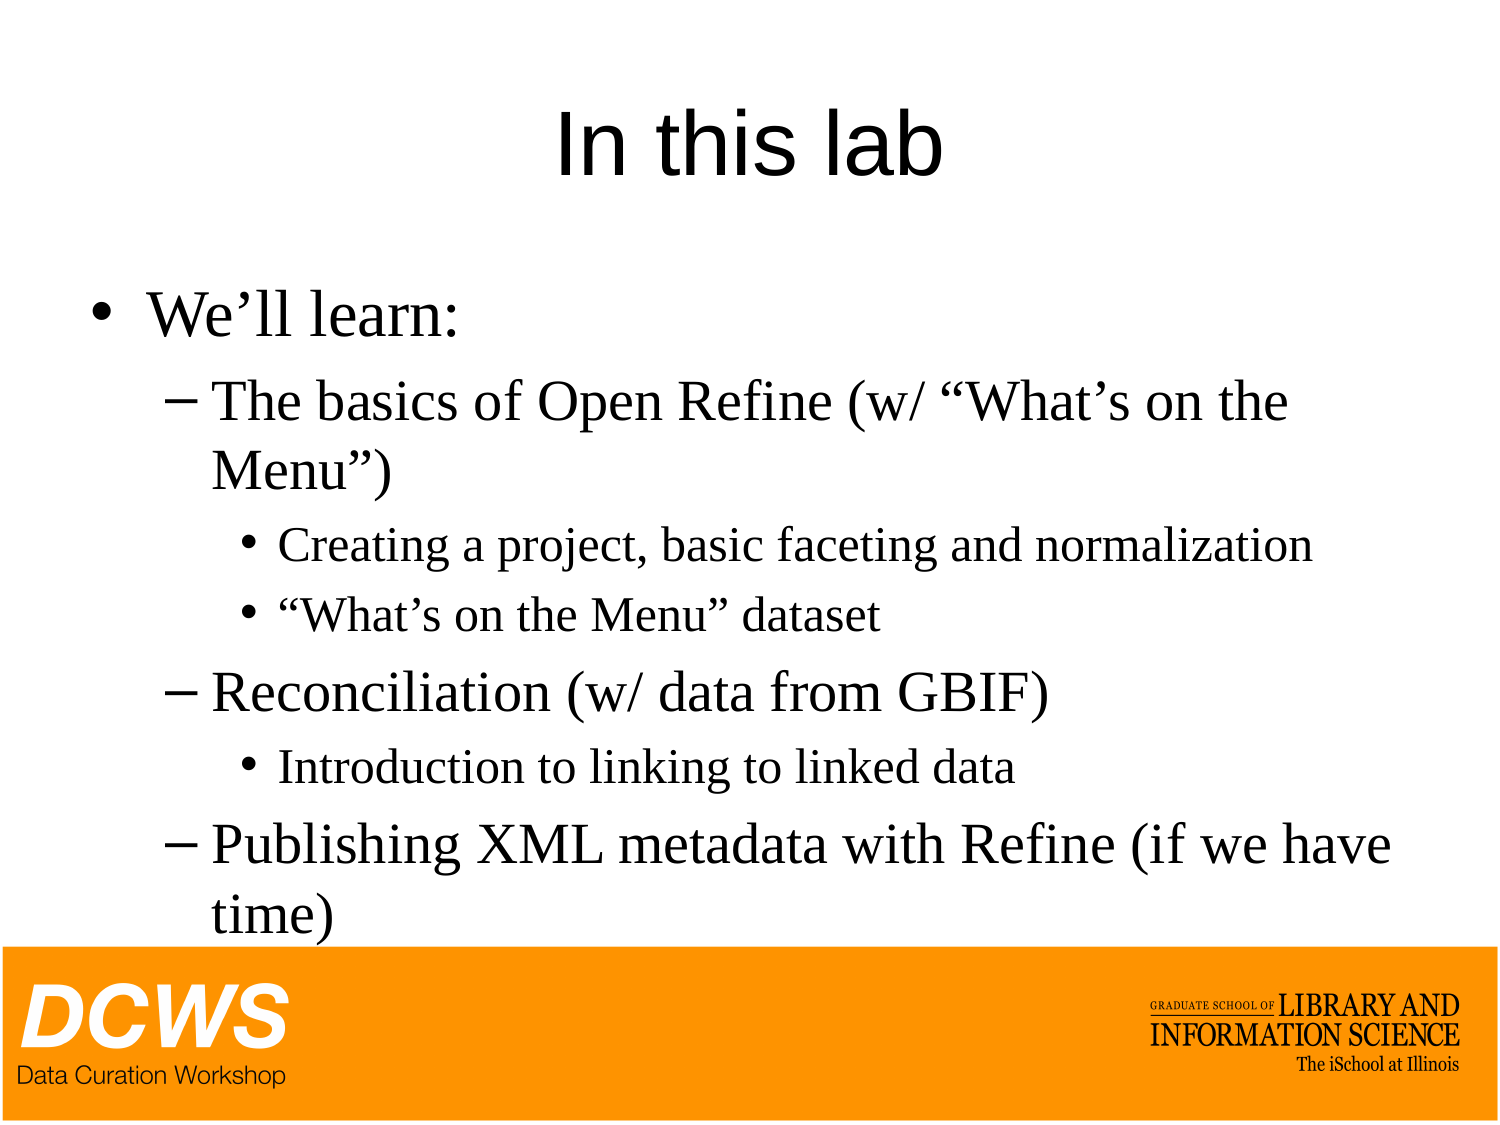

# In this lab
We’ll learn:
The basics of Open Refine (w/ “What’s on the Menu”)
Creating a project, basic faceting and normalization
“What’s on the Menu” dataset
Reconciliation (w/ data from GBIF)
Introduction to linking to linked data
Publishing XML metadata with Refine (if we have time)